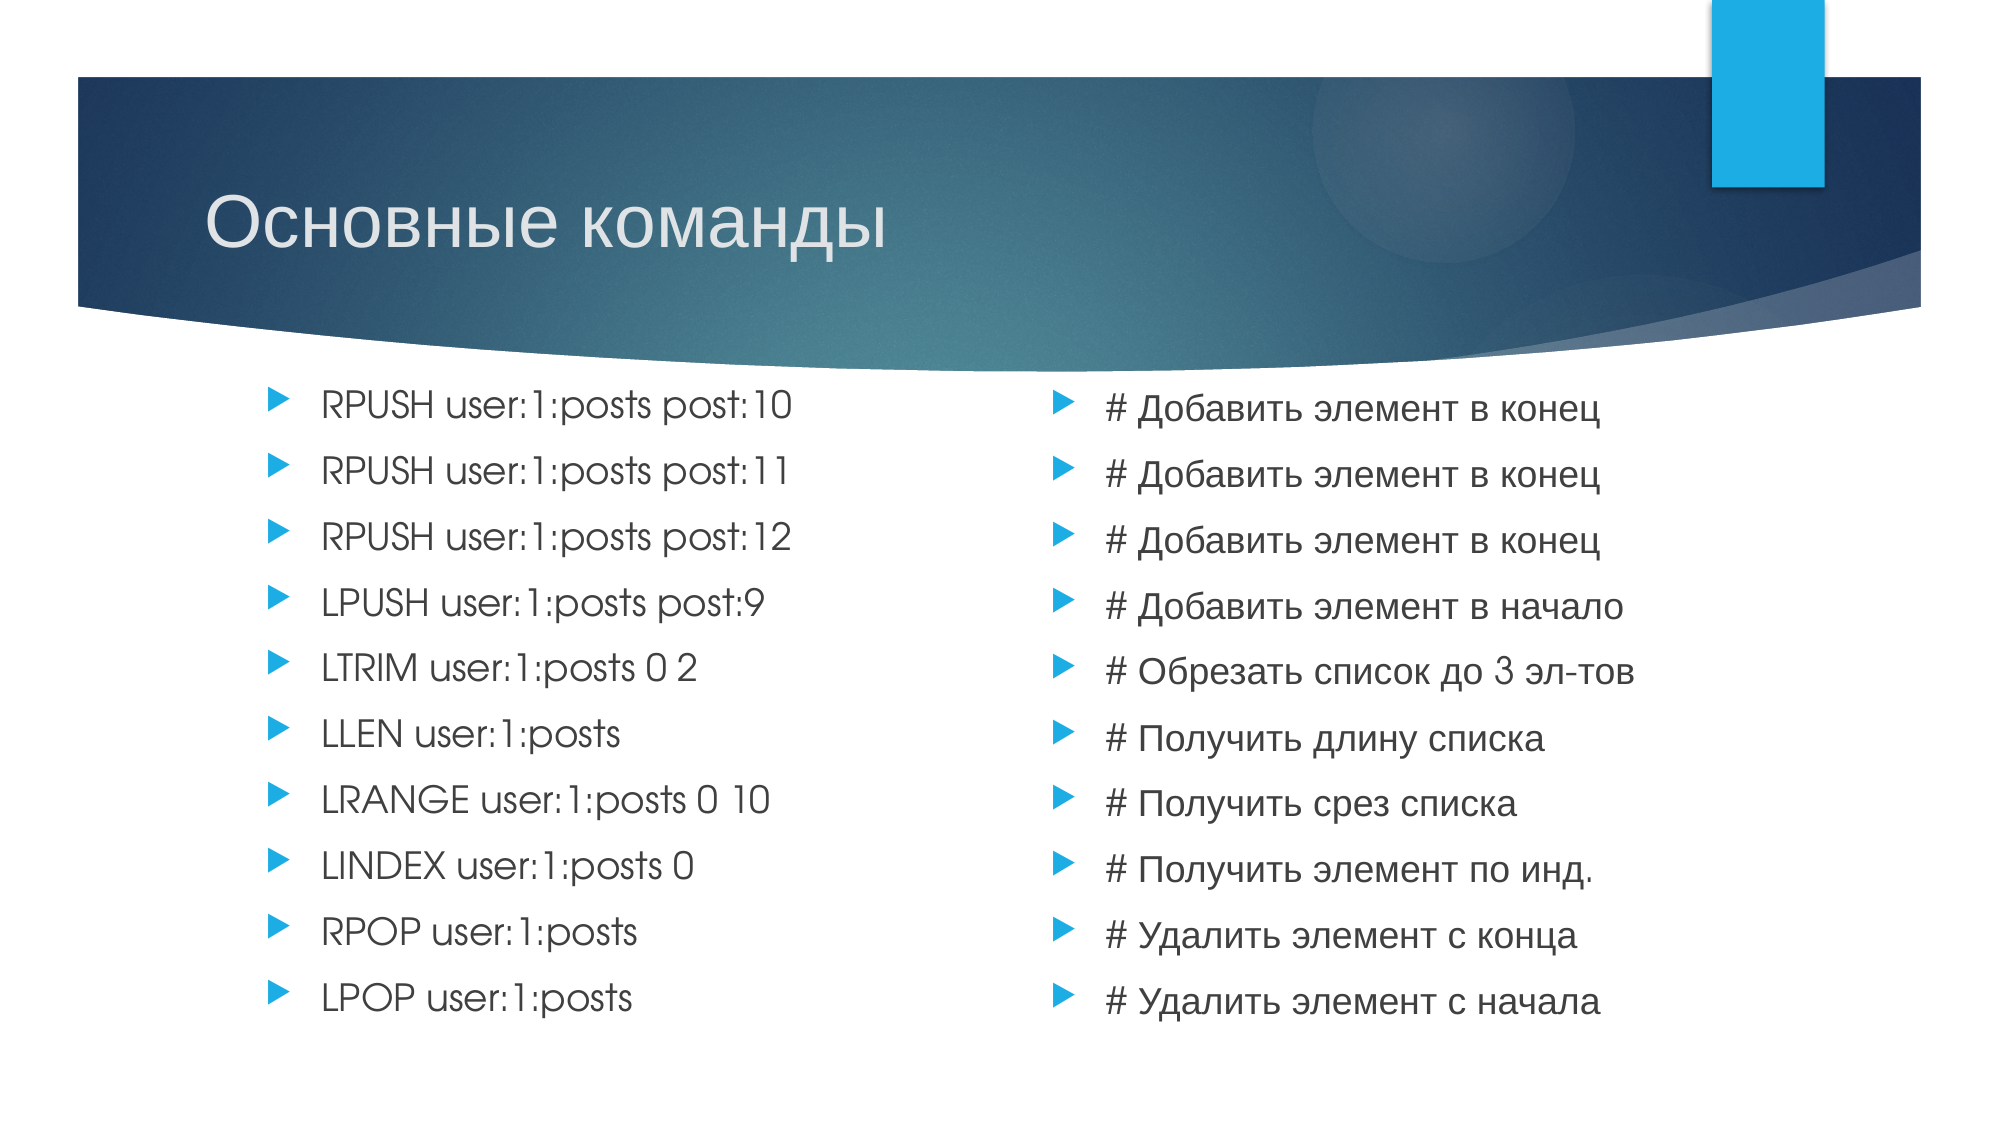

# Основные команды
RPUSH user:1:posts post:10
RPUSH user:1:posts post:11
RPUSH user:1:posts post:12
LPUSH user:1:posts post:9
LTRIM user:1:posts 0 2
LLEN user:1:posts
LRANGE user:1:posts 0 10
LINDEX user:1:posts 0
RPOP user:1:posts
LPOP user:1:posts
# Добавить элемент в конец
# Добавить элемент в конец
# Добавить элемент в конец
# Добавить элемент в начало
# Обрезать список до 3 эл-тов
# Получить длину списка
# Получить срез списка
# Получить элемент по инд.
# Удалить элемент с конца
# Удалить элемент с начала